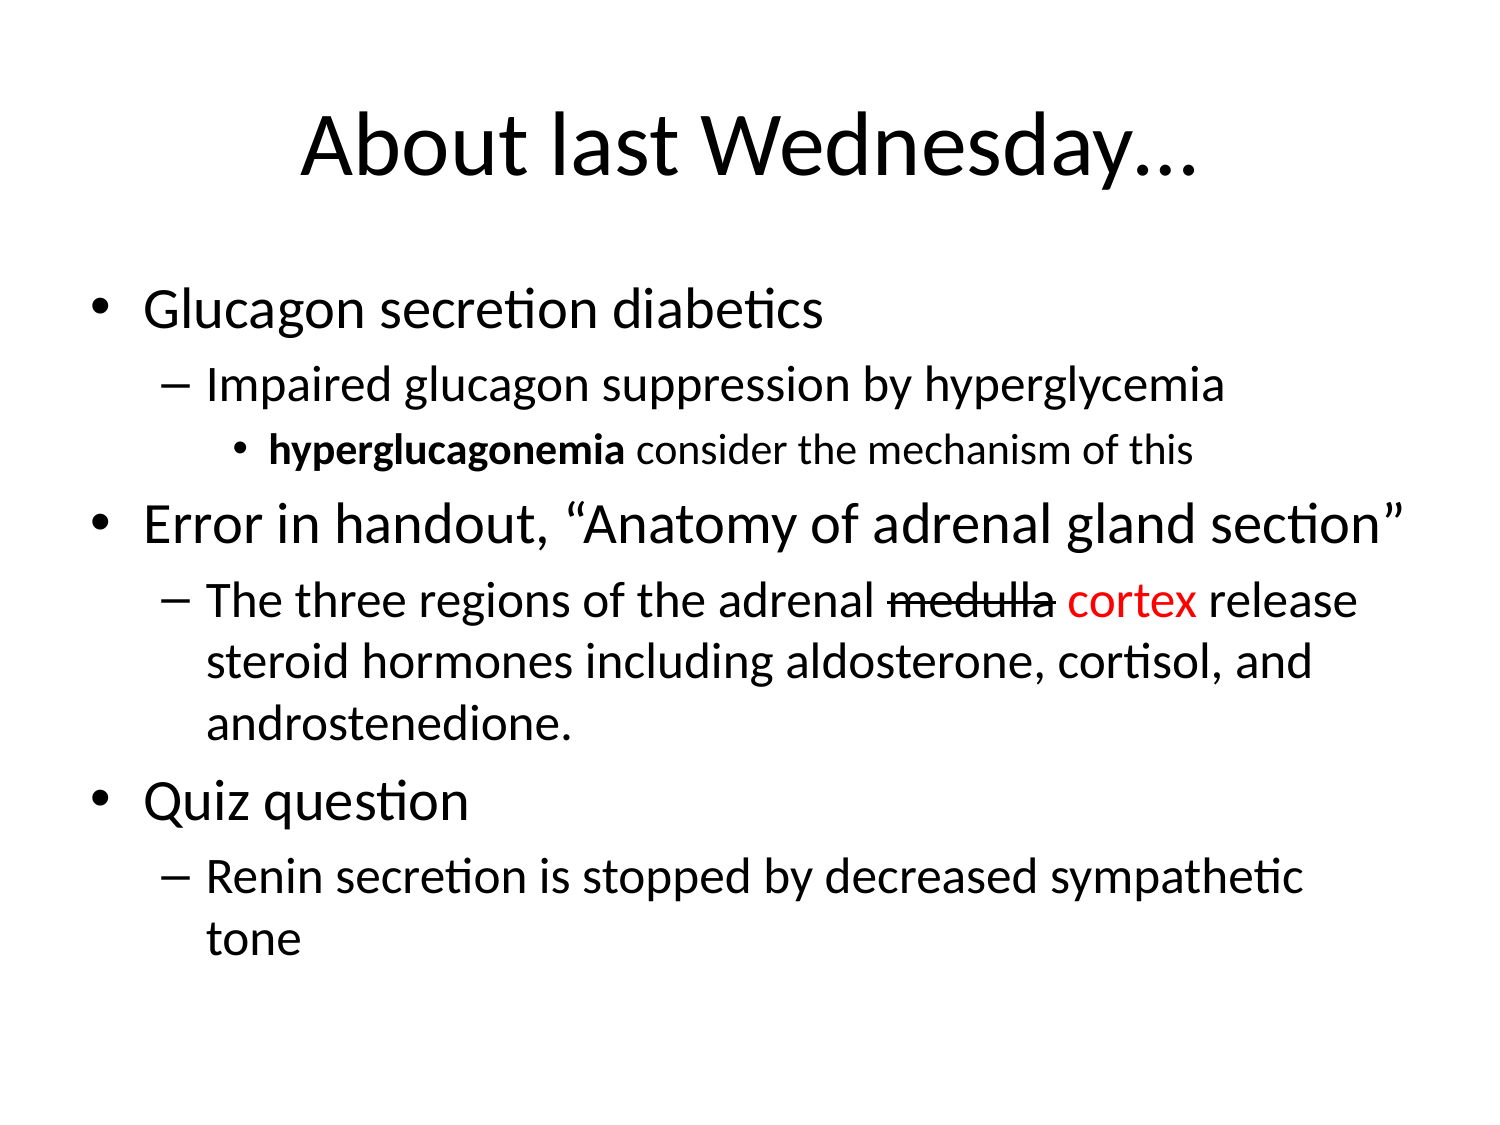

# About last Wednesday…
Glucagon secretion diabetics
Impaired glucagon suppression by hyperglycemia
hyperglucagonemia consider the mechanism of this
Error in handout, “Anatomy of adrenal gland section”
The three regions of the adrenal medulla cortex release steroid hormones including aldosterone, cortisol, and androstenedione.
Quiz question
Renin secretion is stopped by decreased sympathetic tone